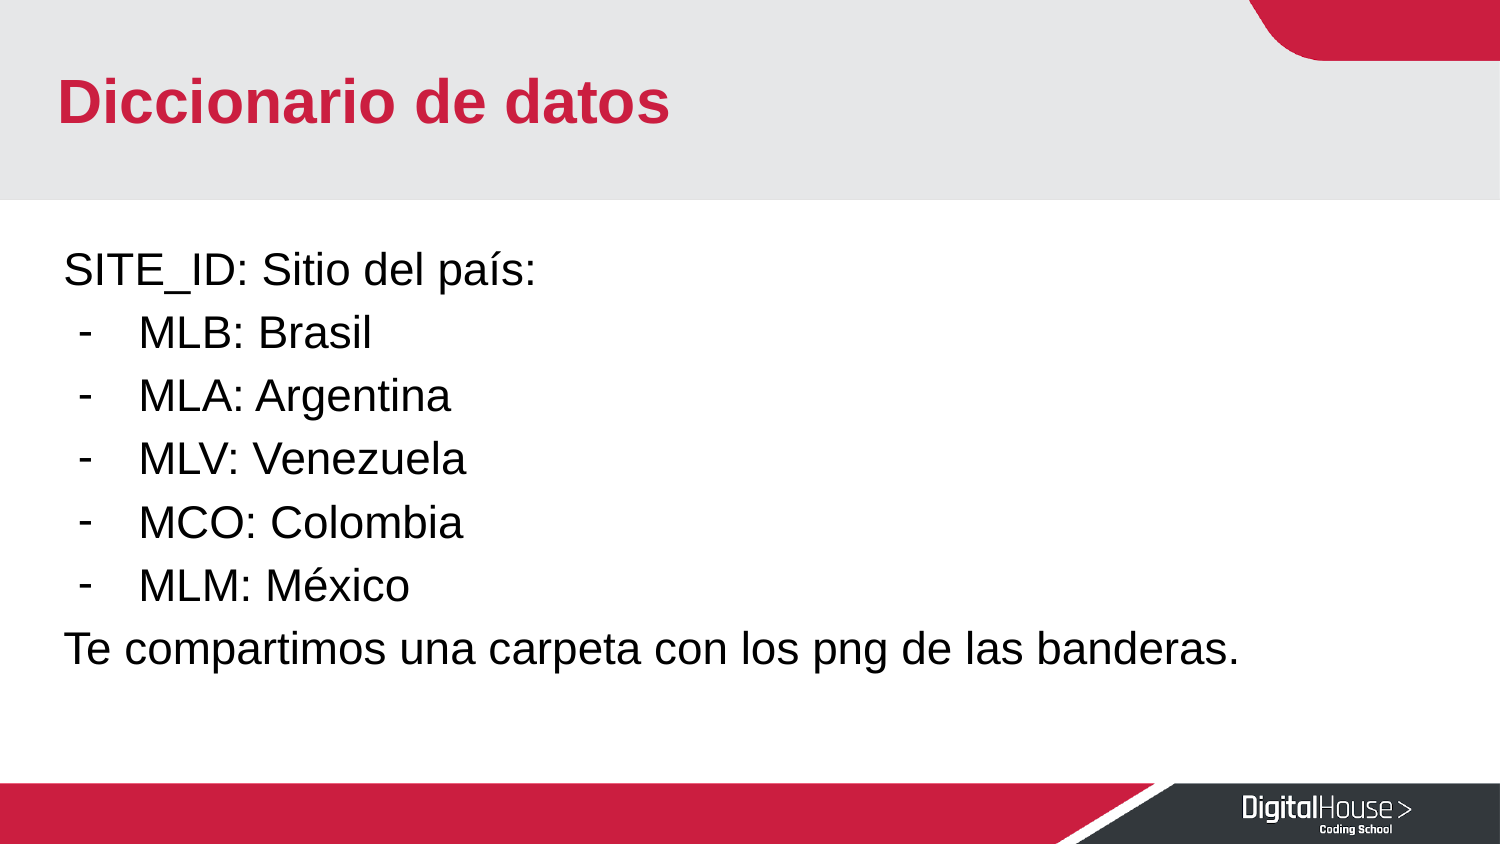

# Diccionario de datos
SITE_ID: Sitio del país:
MLB: Brasil
MLA: Argentina
MLV: Venezuela
MCO: Colombia
MLM: México
Te compartimos una carpeta con los png de las banderas.